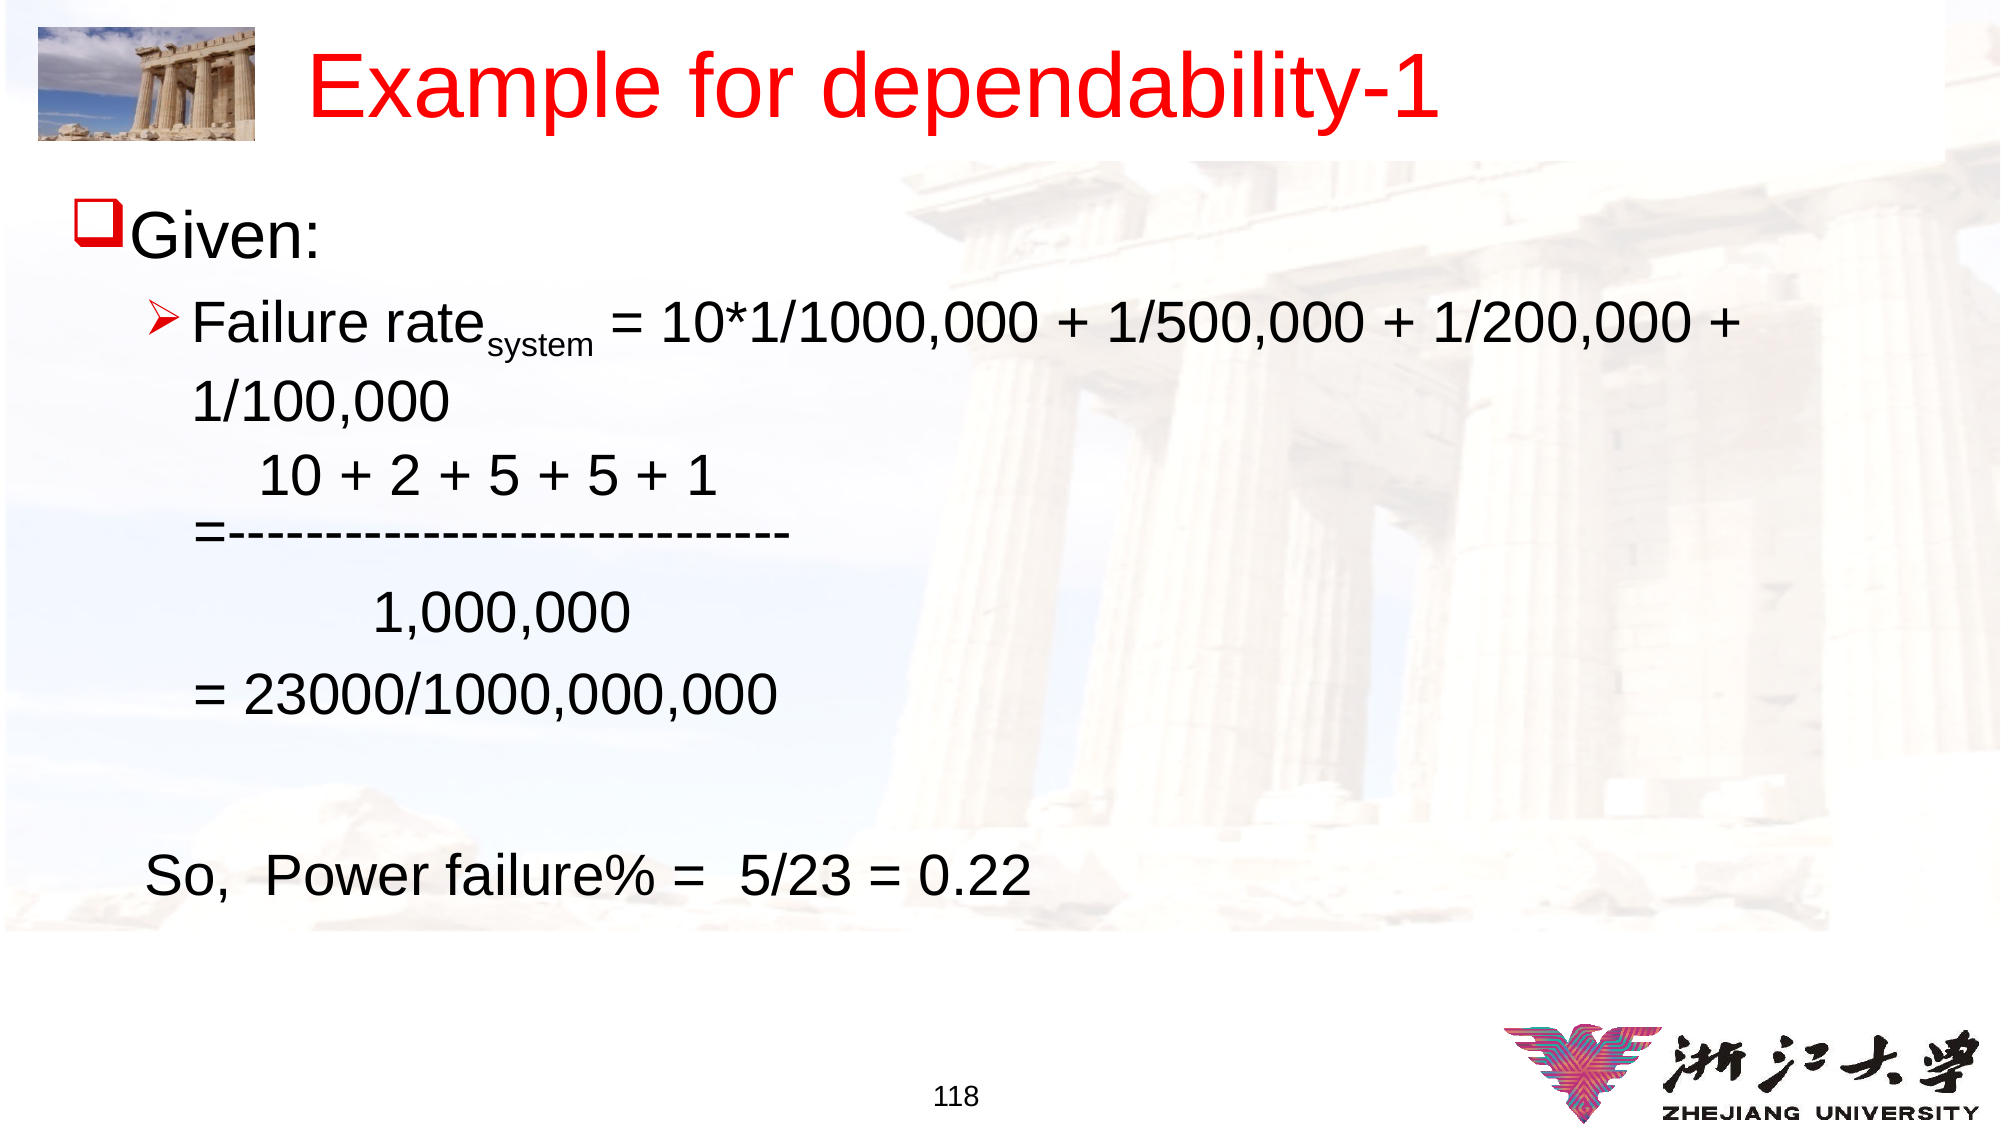

# Example for dependability-1
Given:
Failure ratesystem = 10*1/1000,000 + 1/500,000 + 1/200,000 + 1/100,000
       10 + 2 + 5 + 5 + 1
   =-----------------------------
              1,000,000
   = 23000/1000,000,000

So,  Power failure% =  5/23 = 0.22